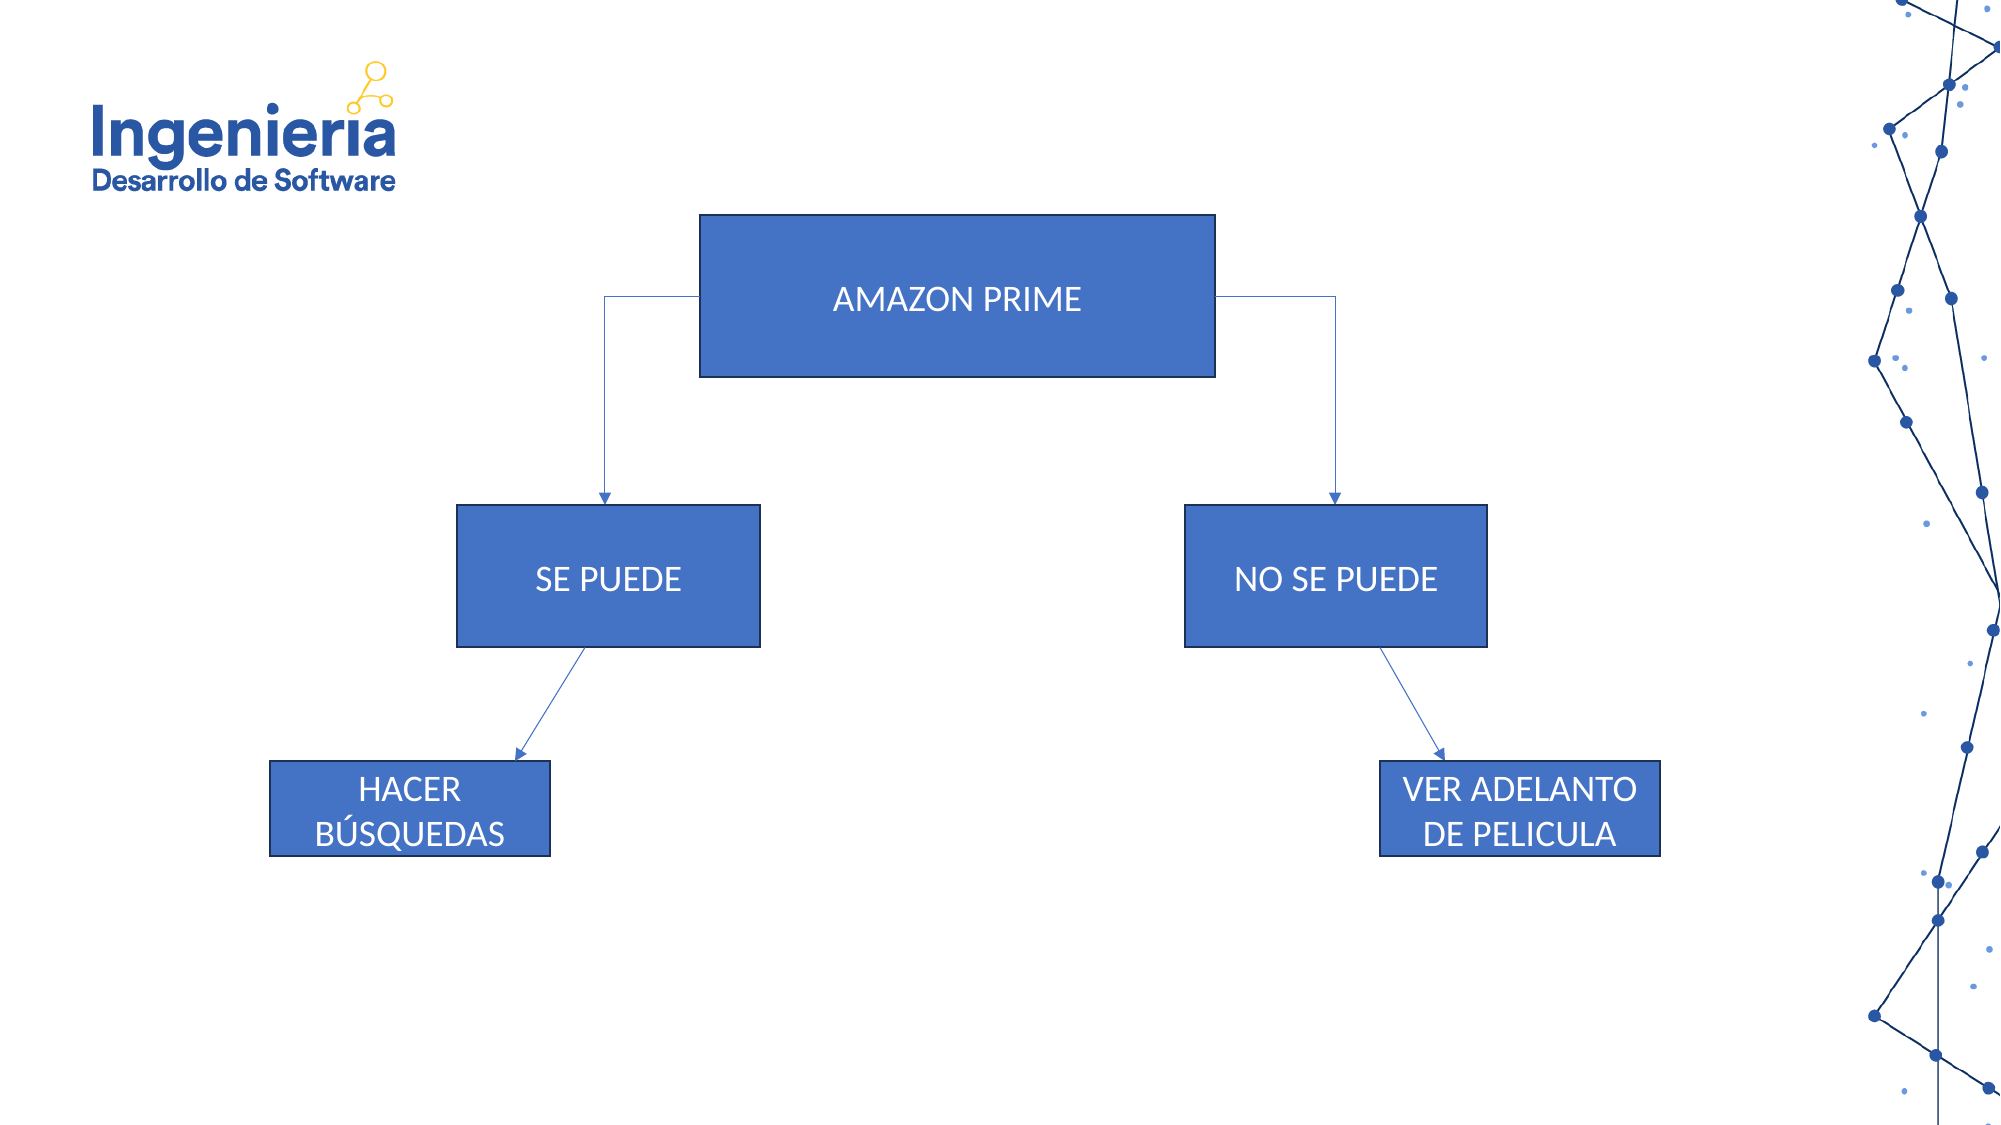

AMAZON PRIME
SE PUEDE
NO SE PUEDE
HACER BÚSQUEDAS
VER ADELANTO DE PELICULA